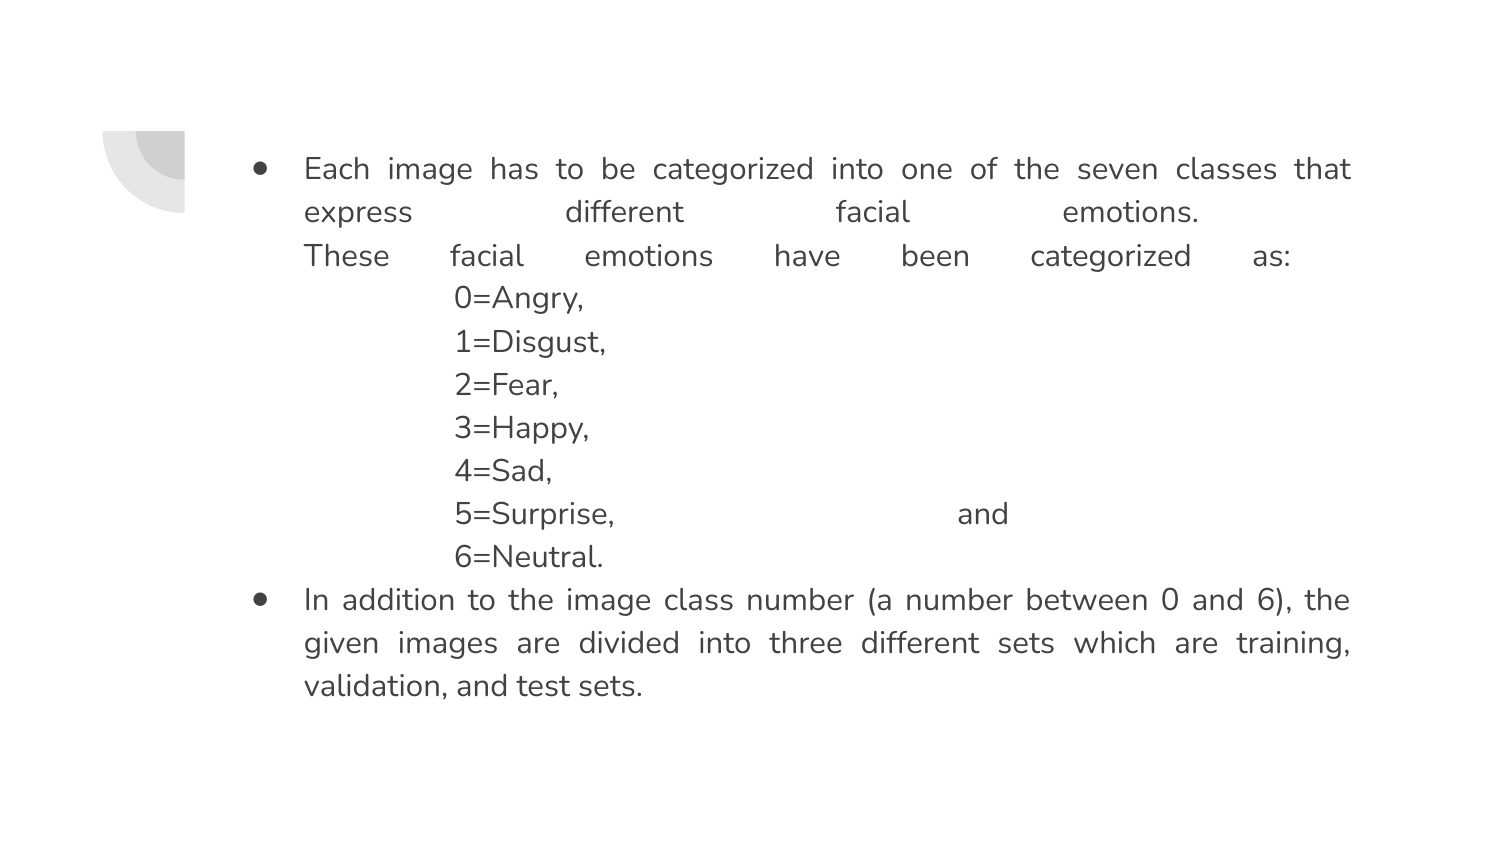

#
Each image has to be categorized into one of the seven classes that express different facial emotions.
These facial emotions have been categorized as:
	0=Angry,
	1=Disgust,
	2=Fear,
	3=Happy,
	4=Sad,
	5=Surprise, and
	6=Neutral.
In addition to the image class number (a number between 0 and 6), the given images are divided into three different sets which are training, validation, and test sets.